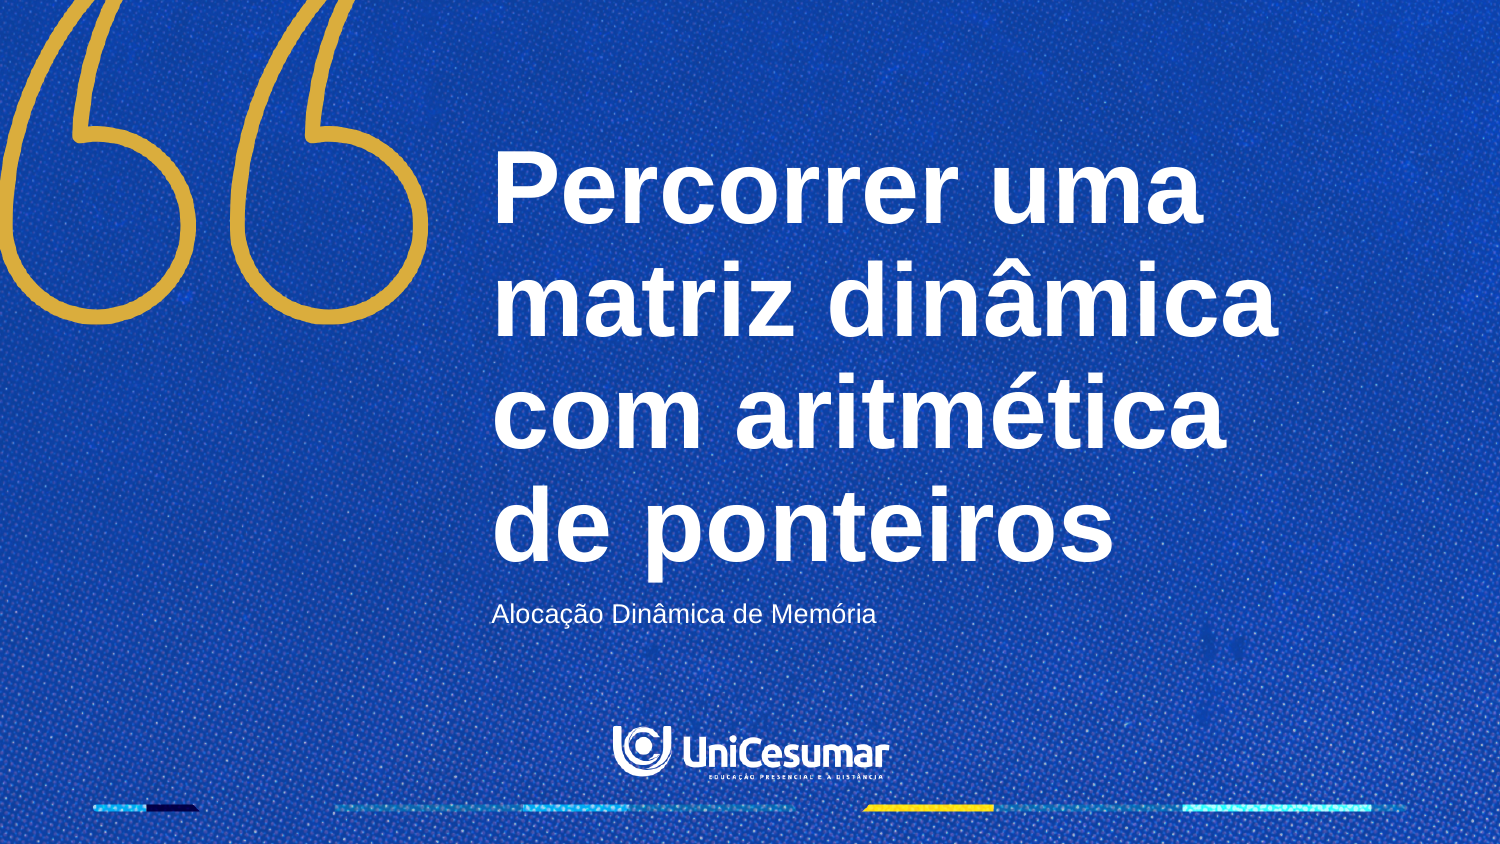

# Percorrer uma matriz dinâmica com aritmética de ponteiros
Alocação Dinâmica de Memória